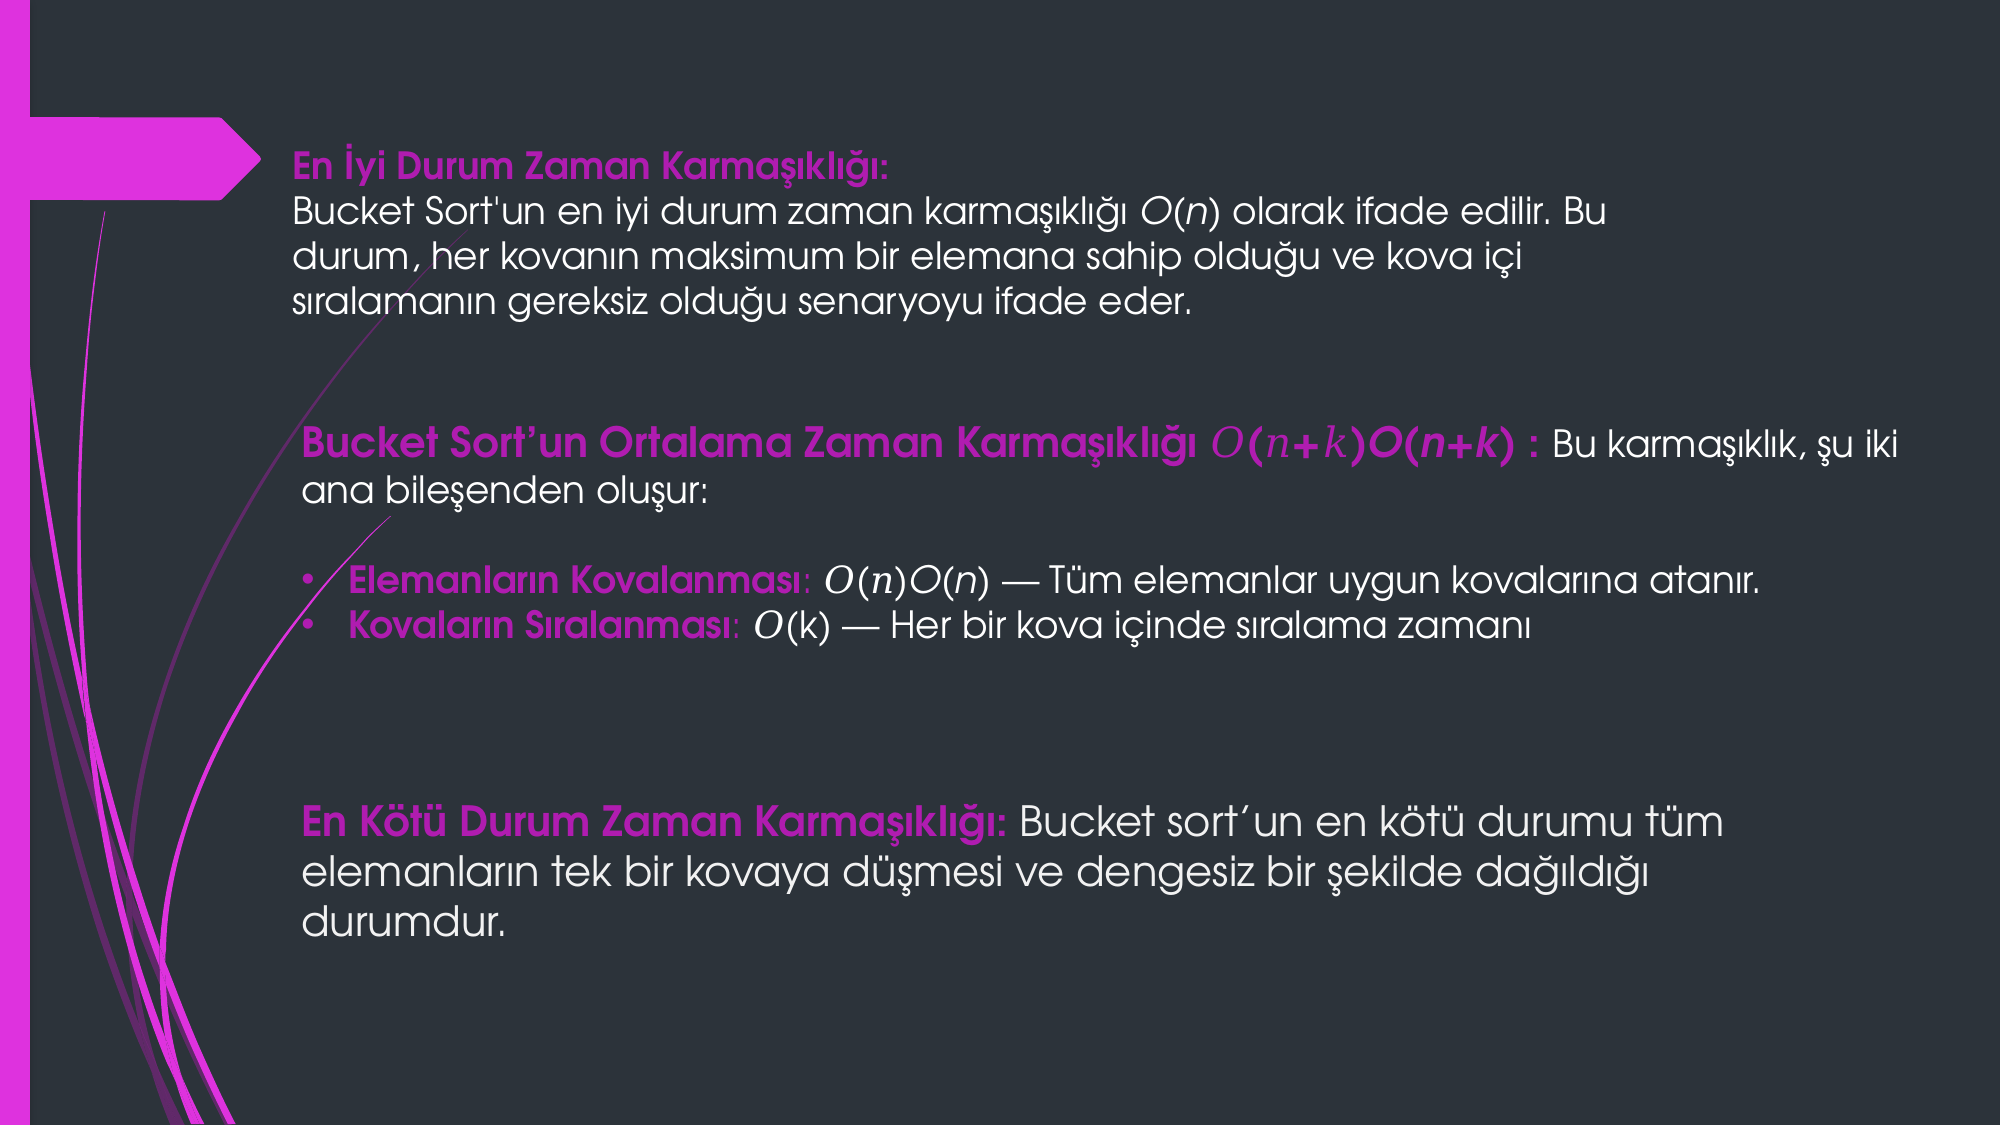

En İyi Durum Zaman Karmaşıklığı:
Bucket Sort'un en iyi durum zaman karmaşıklığı O(n) olarak ifade edilir. Bu durum, her kovanın maksimum bir elemana sahip olduğu ve kova içi sıralamanın gereksiz olduğu senaryoyu ifade eder.
Bucket Sort’un Ortalama Zaman Karmaşıklığı 𝑂(𝑛+𝑘)O(n+k) : Bu karmaşıklık, şu iki ana bileşenden oluşur:

Elemanların Kovalanması: 𝑂(𝑛)O(n) — Tüm elemanlar uygun kovalarına atanır.
Kovaların Sıralanması: 𝑂(k) — Her bir kova içinde sıralama zamanı

En Kötü Durum Zaman Karmaşıklığı: Bucket sort’un en kötü durumu tüm elemanların tek bir kovaya düşmesi ve dengesiz bir şekilde dağıldığı durumdur.